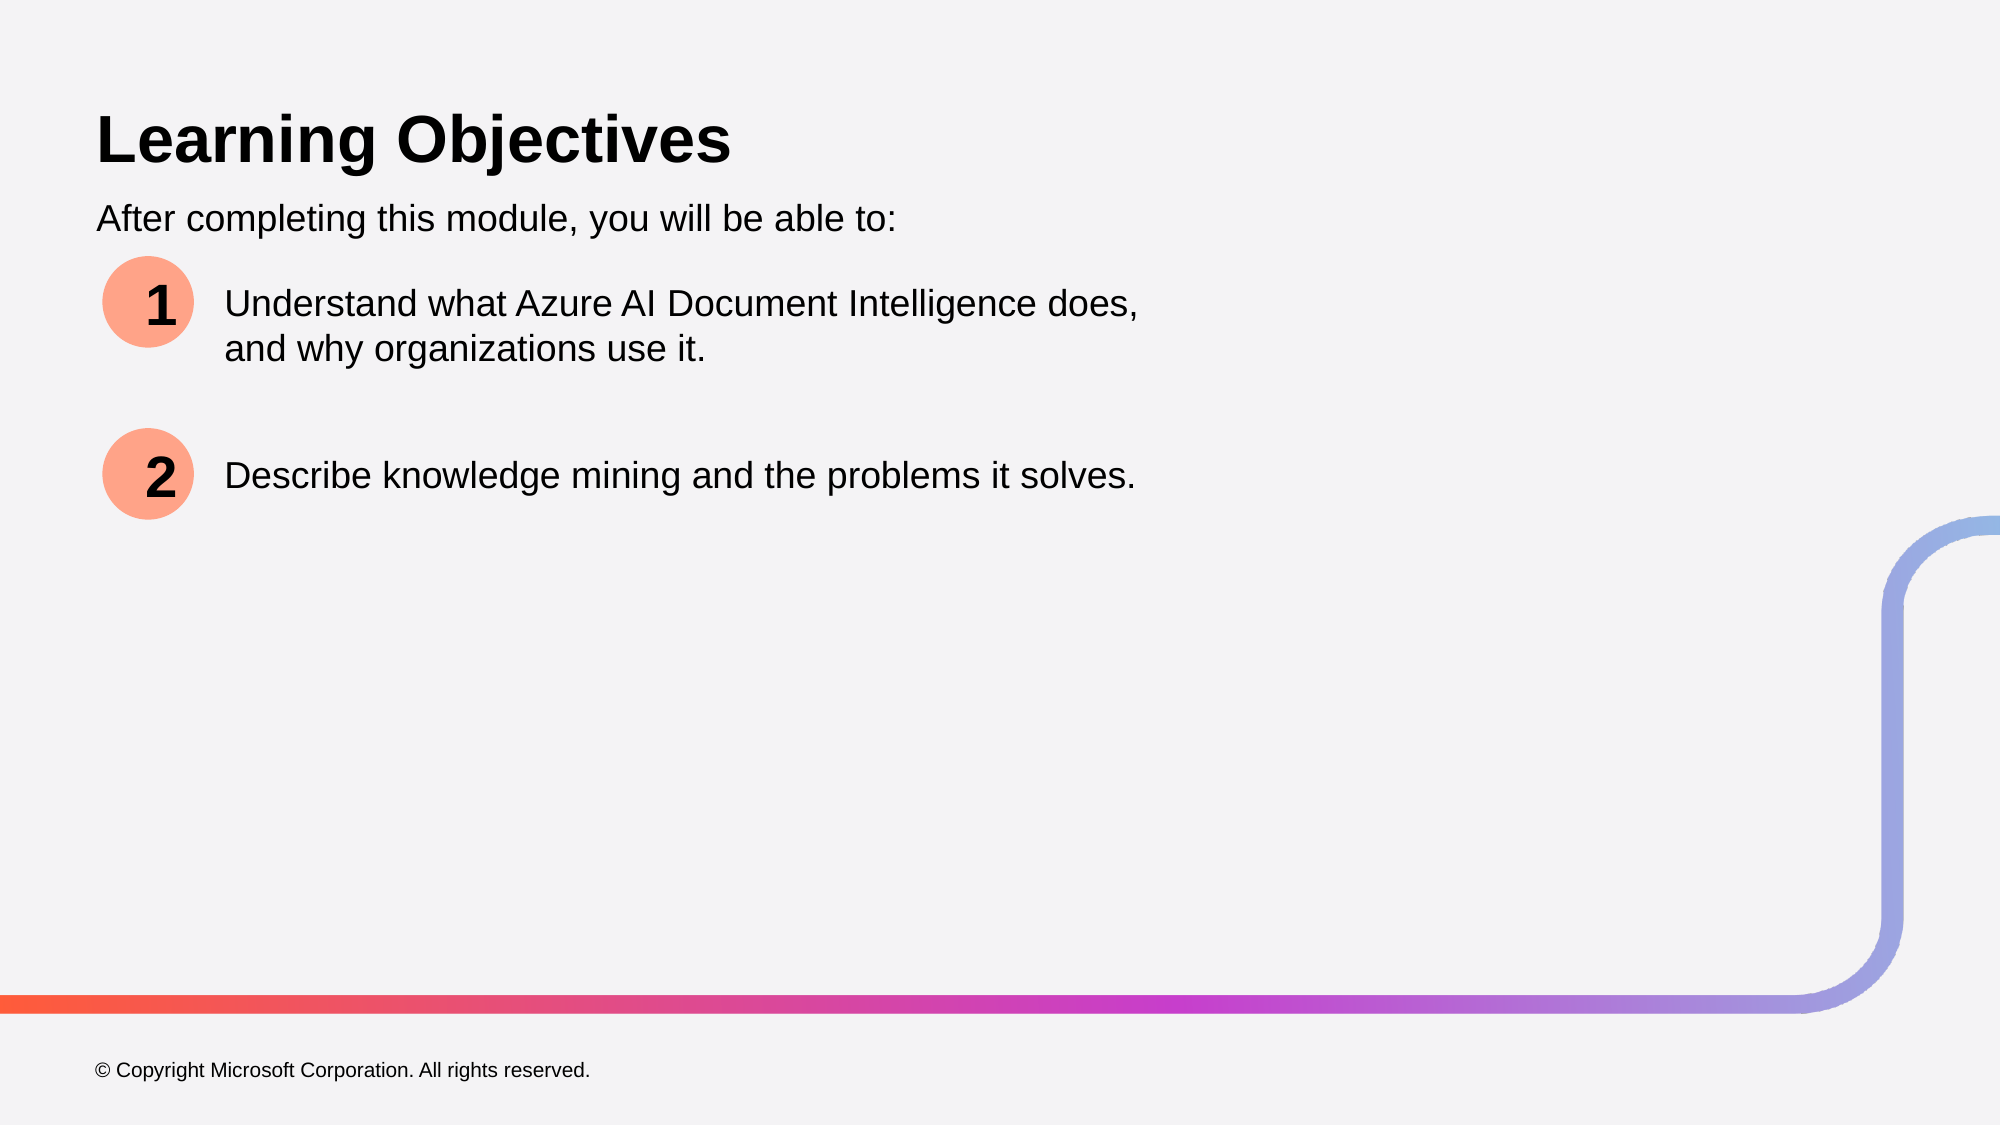

# Learning Objectives
After completing this module, you will be able to:
1
Understand what Azure AI Document Intelligence does, and why organizations use it.
2
Describe knowledge mining and the problems it solves.